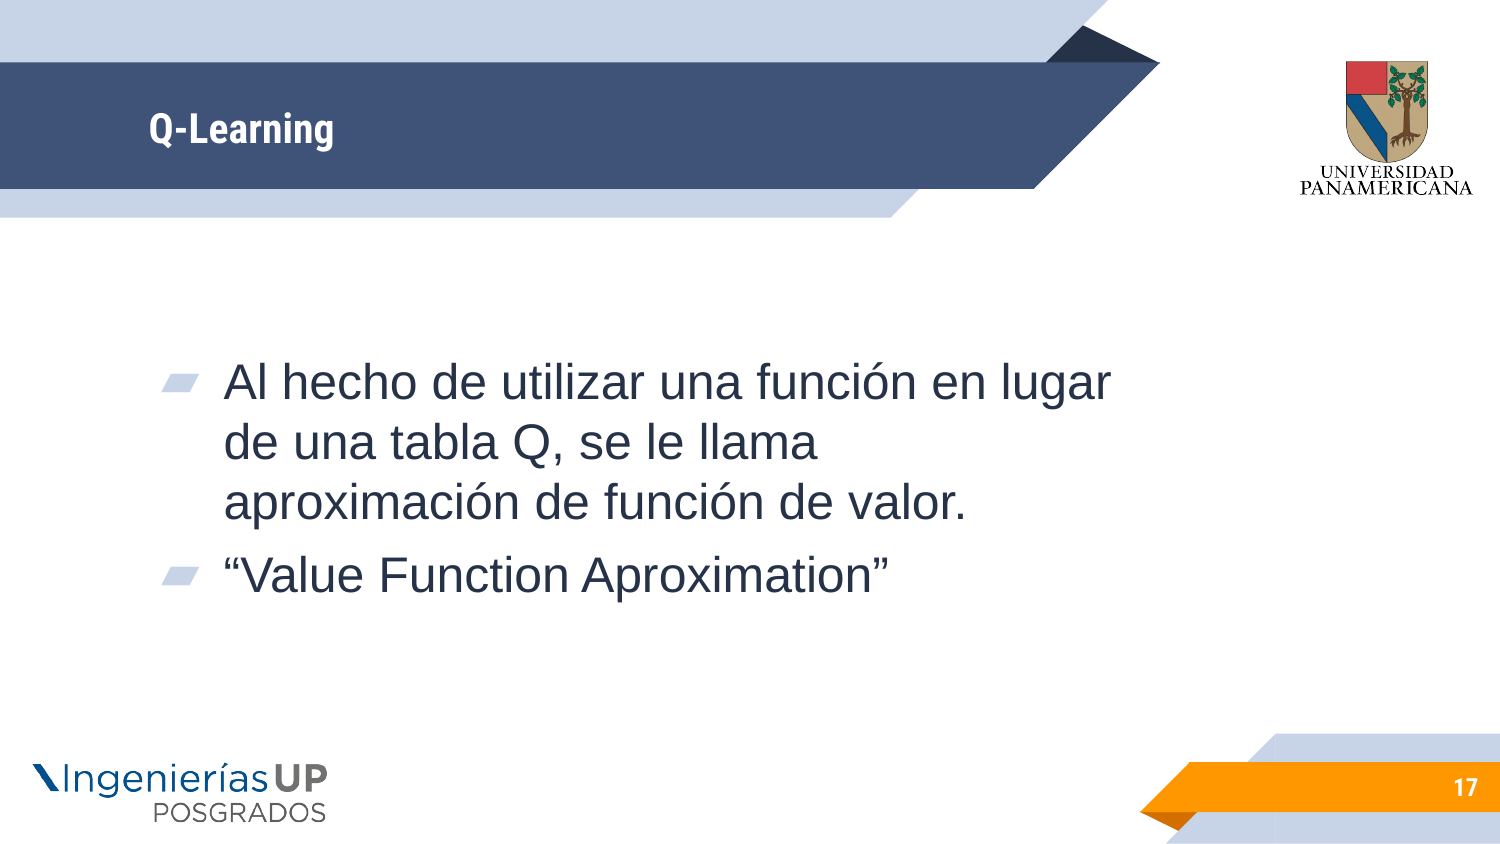

# Q-Learning
Al hecho de utilizar una función en lugar de una tabla Q, se le llama aproximación de función de valor.
“Value Function Aproximation”
17